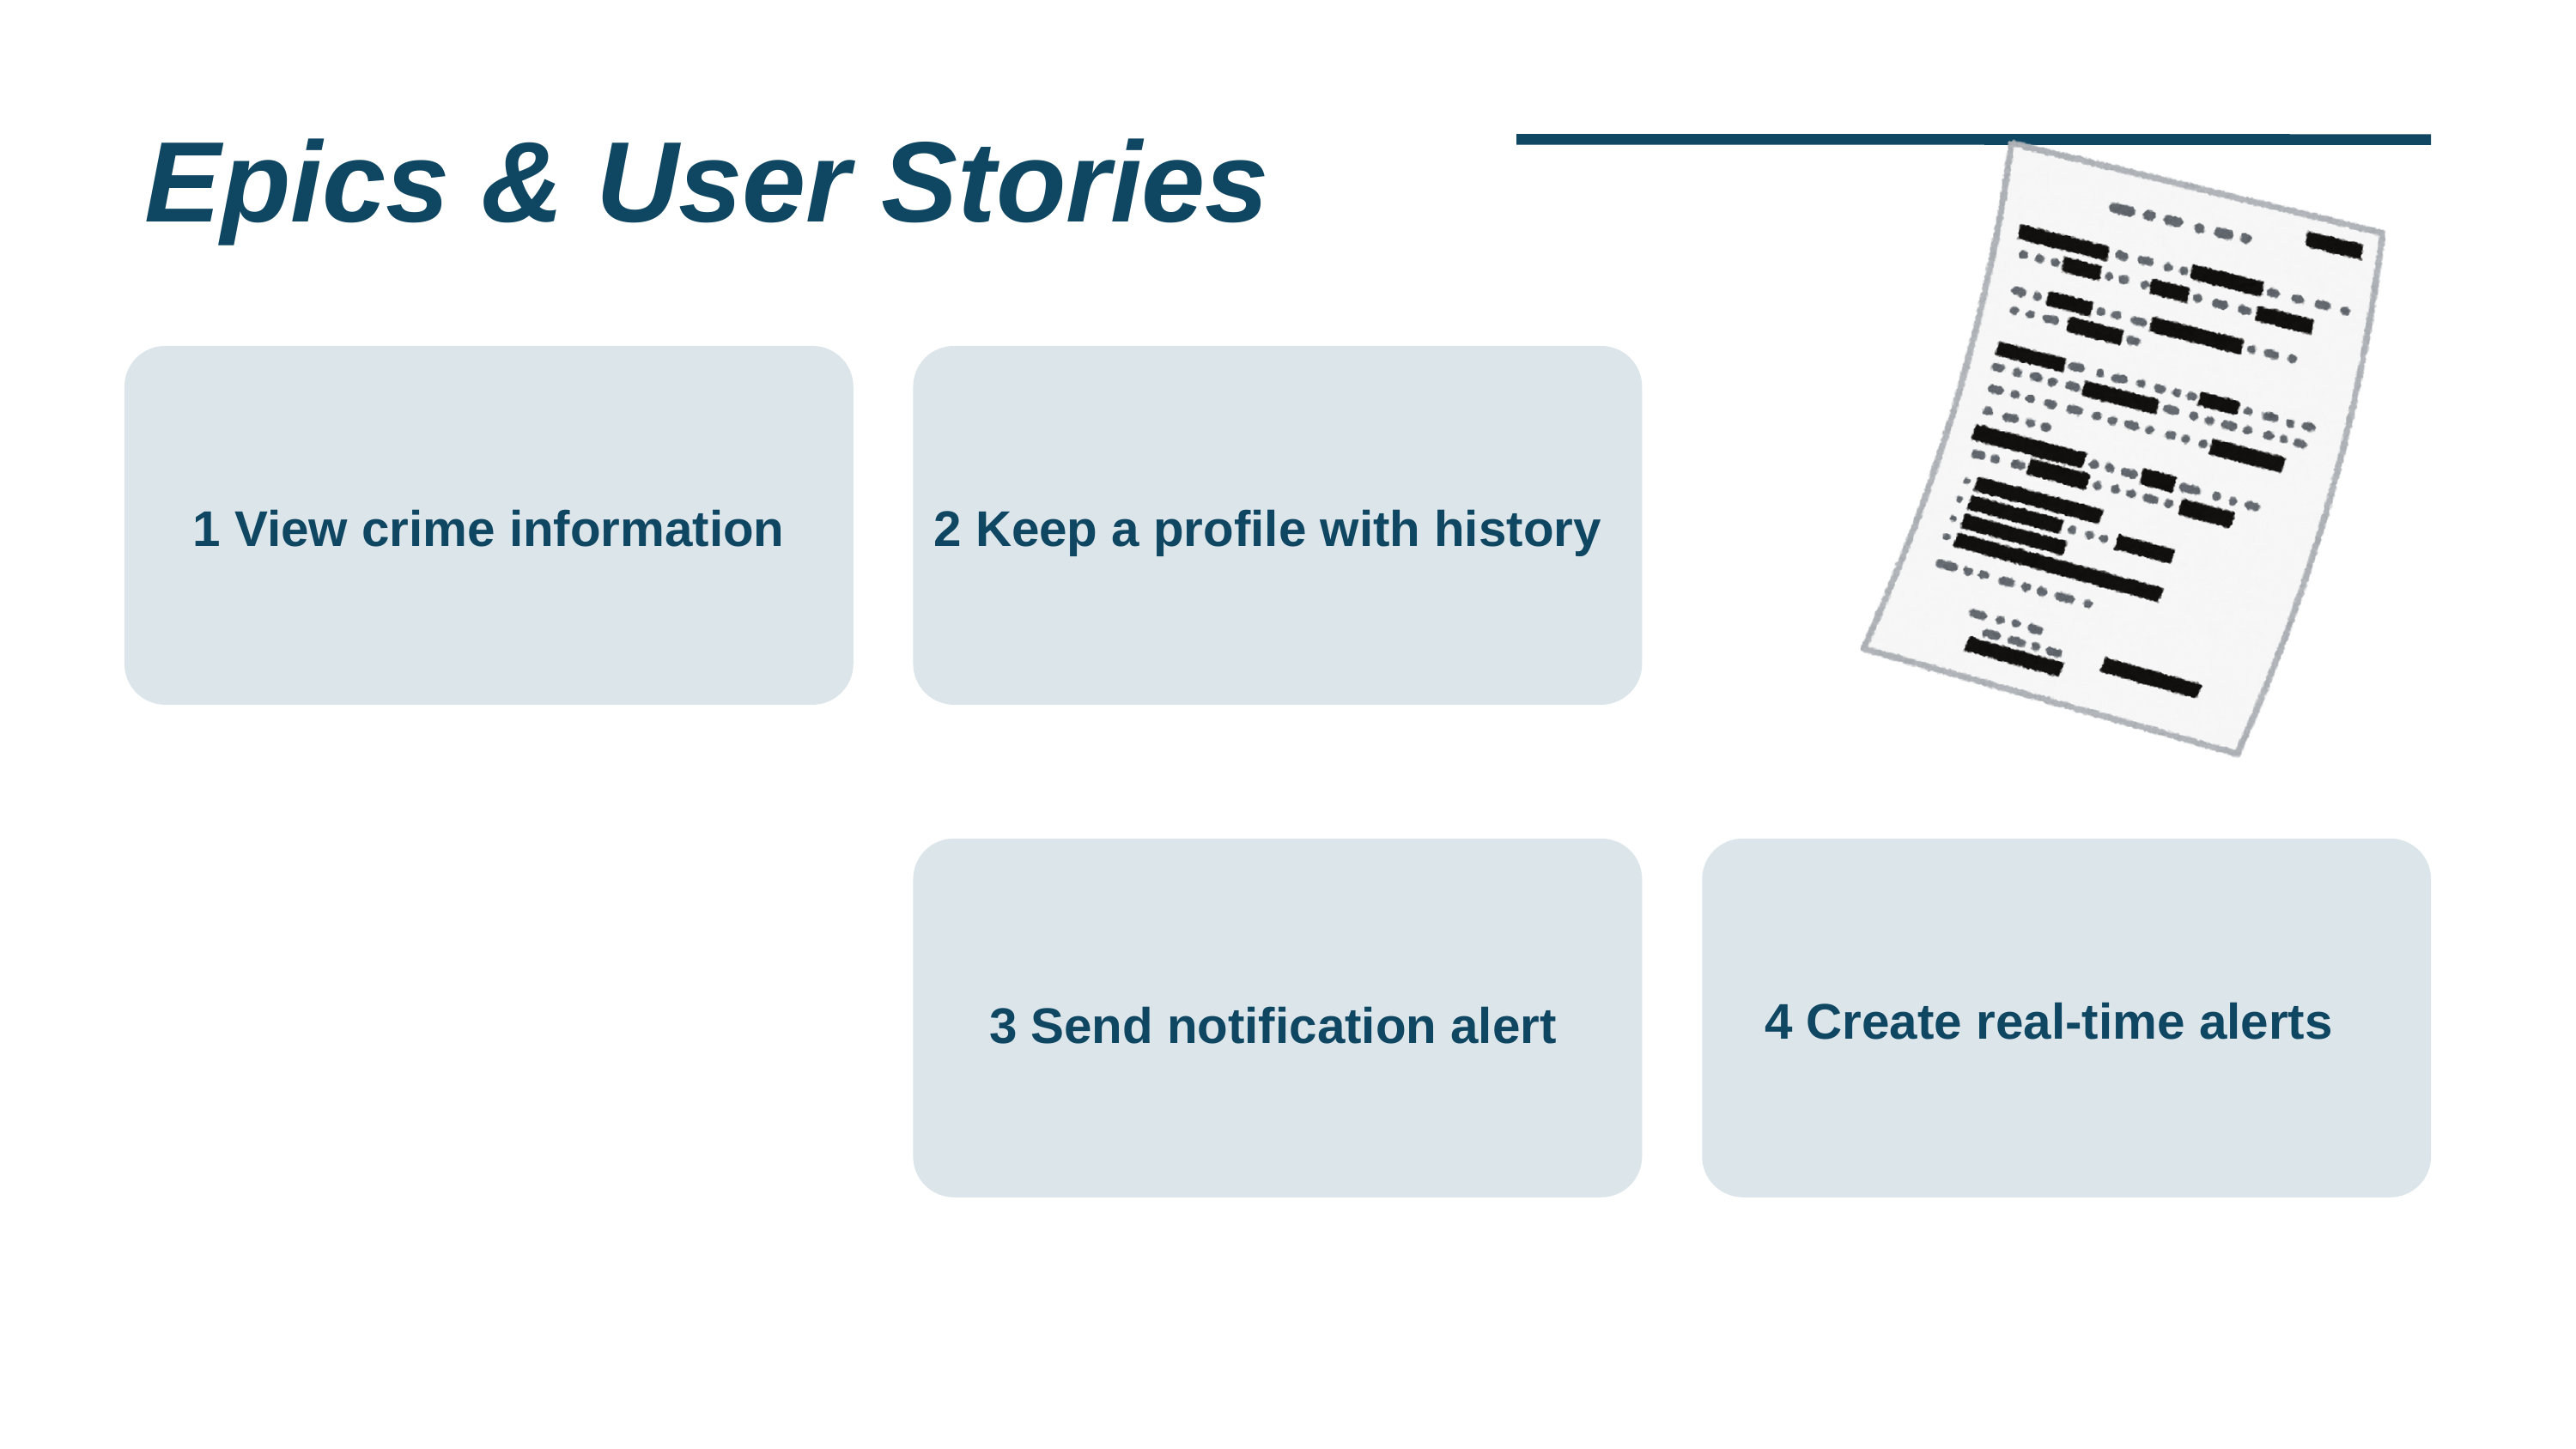

Epics & User Stories

1 View crime information
2 Keep a profile with history

4 Create real-time alerts
3 Send notification alert